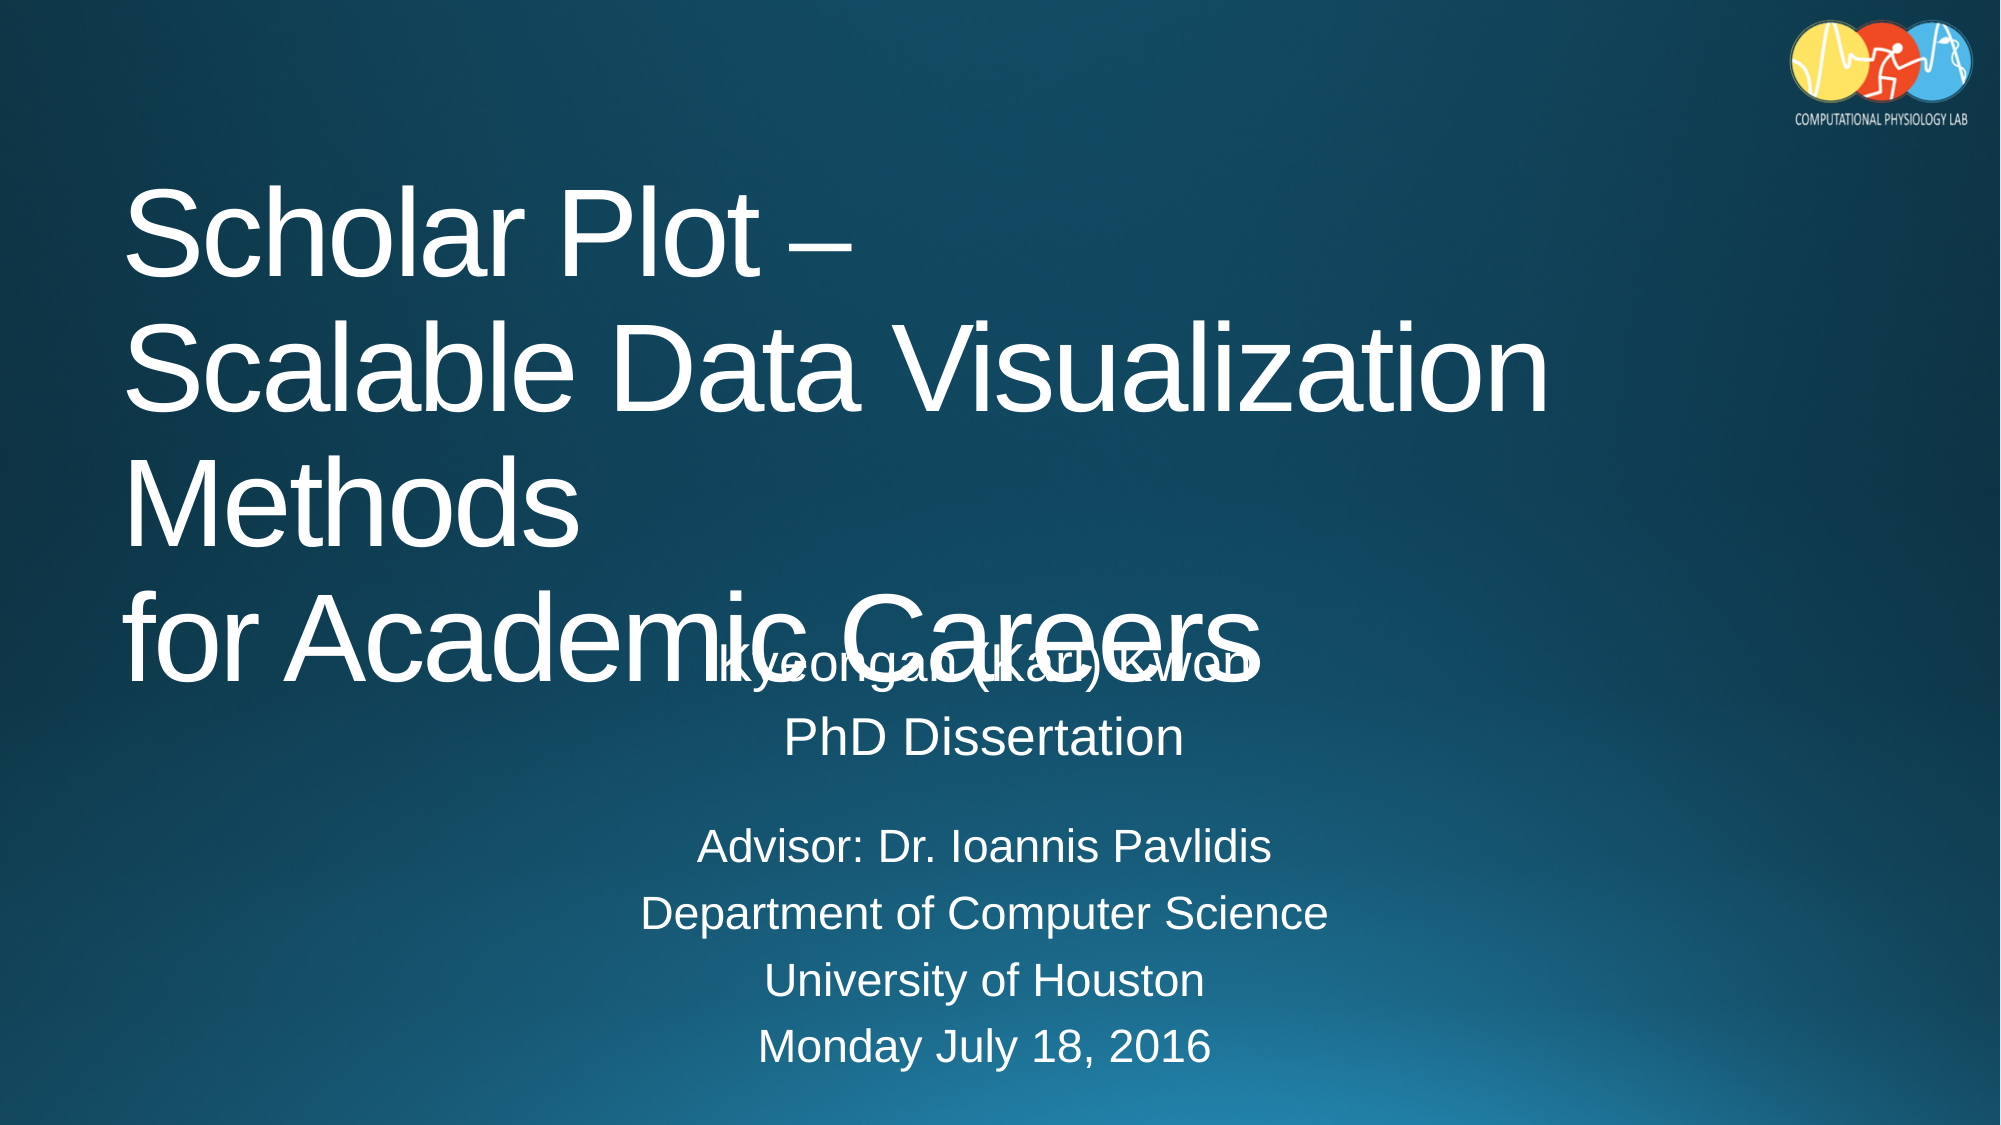

# Scholar Plot – Scalable Data Visualization Methods for Academic Careers
Kyeongan (Karl) Kwon
PhD Dissertation

Advisor: Dr. Ioannis Pavlidis
Department of Computer Science
University of Houston
Monday July 18, 2016